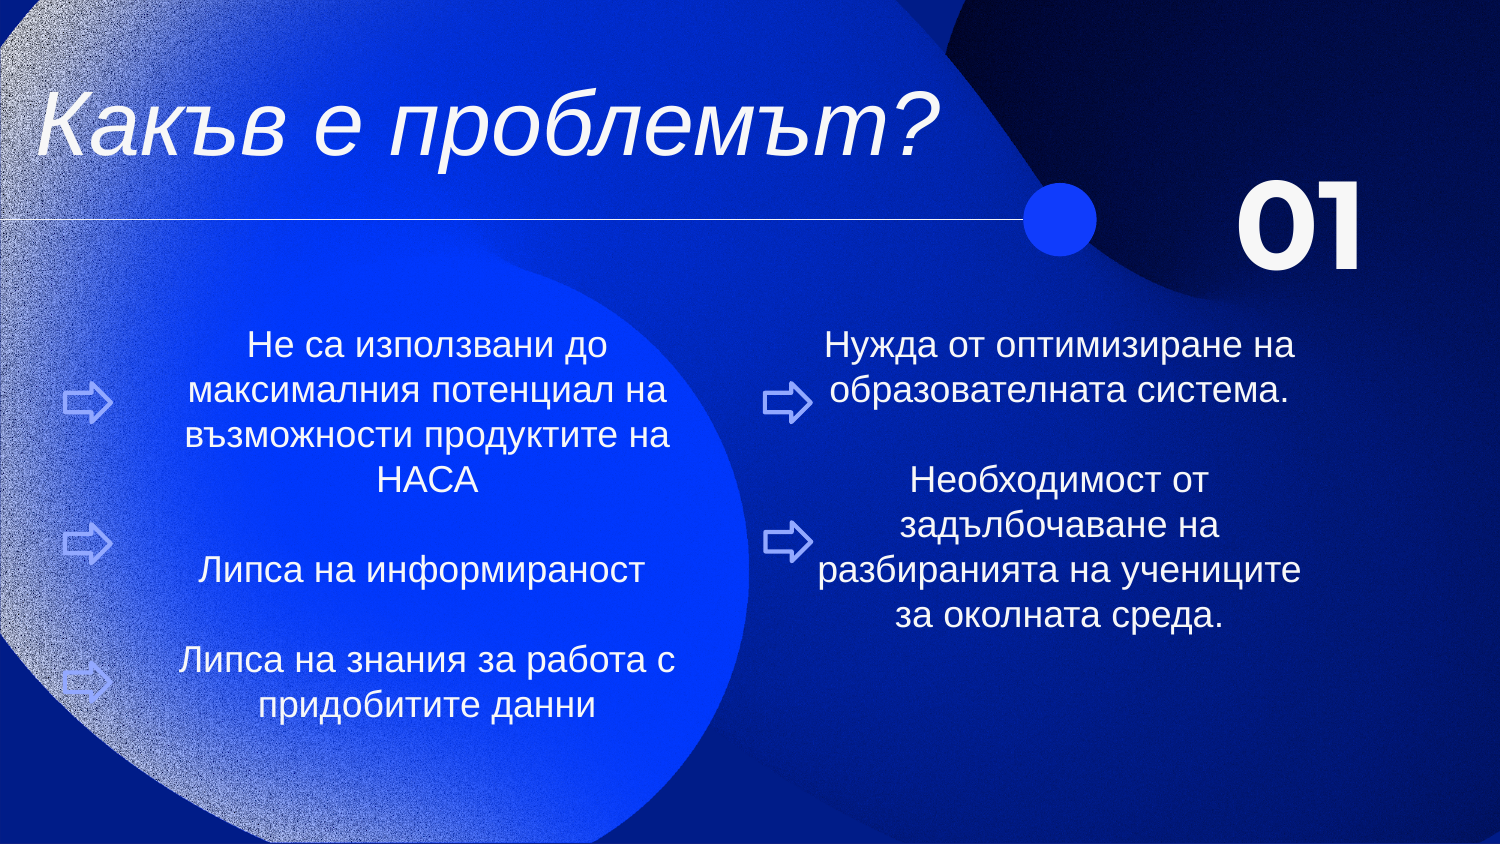

Какъв е проблемът?
01

Нужда от оптимизиране на образователната система​.

Необходимост от задълбочаване на разбиранията на учениците за околната среда​.
Не са използвани до максималния потенциал на възможности продуктите на НАСА

Липса на информираност

Липса на знания за работа с придобитите данни